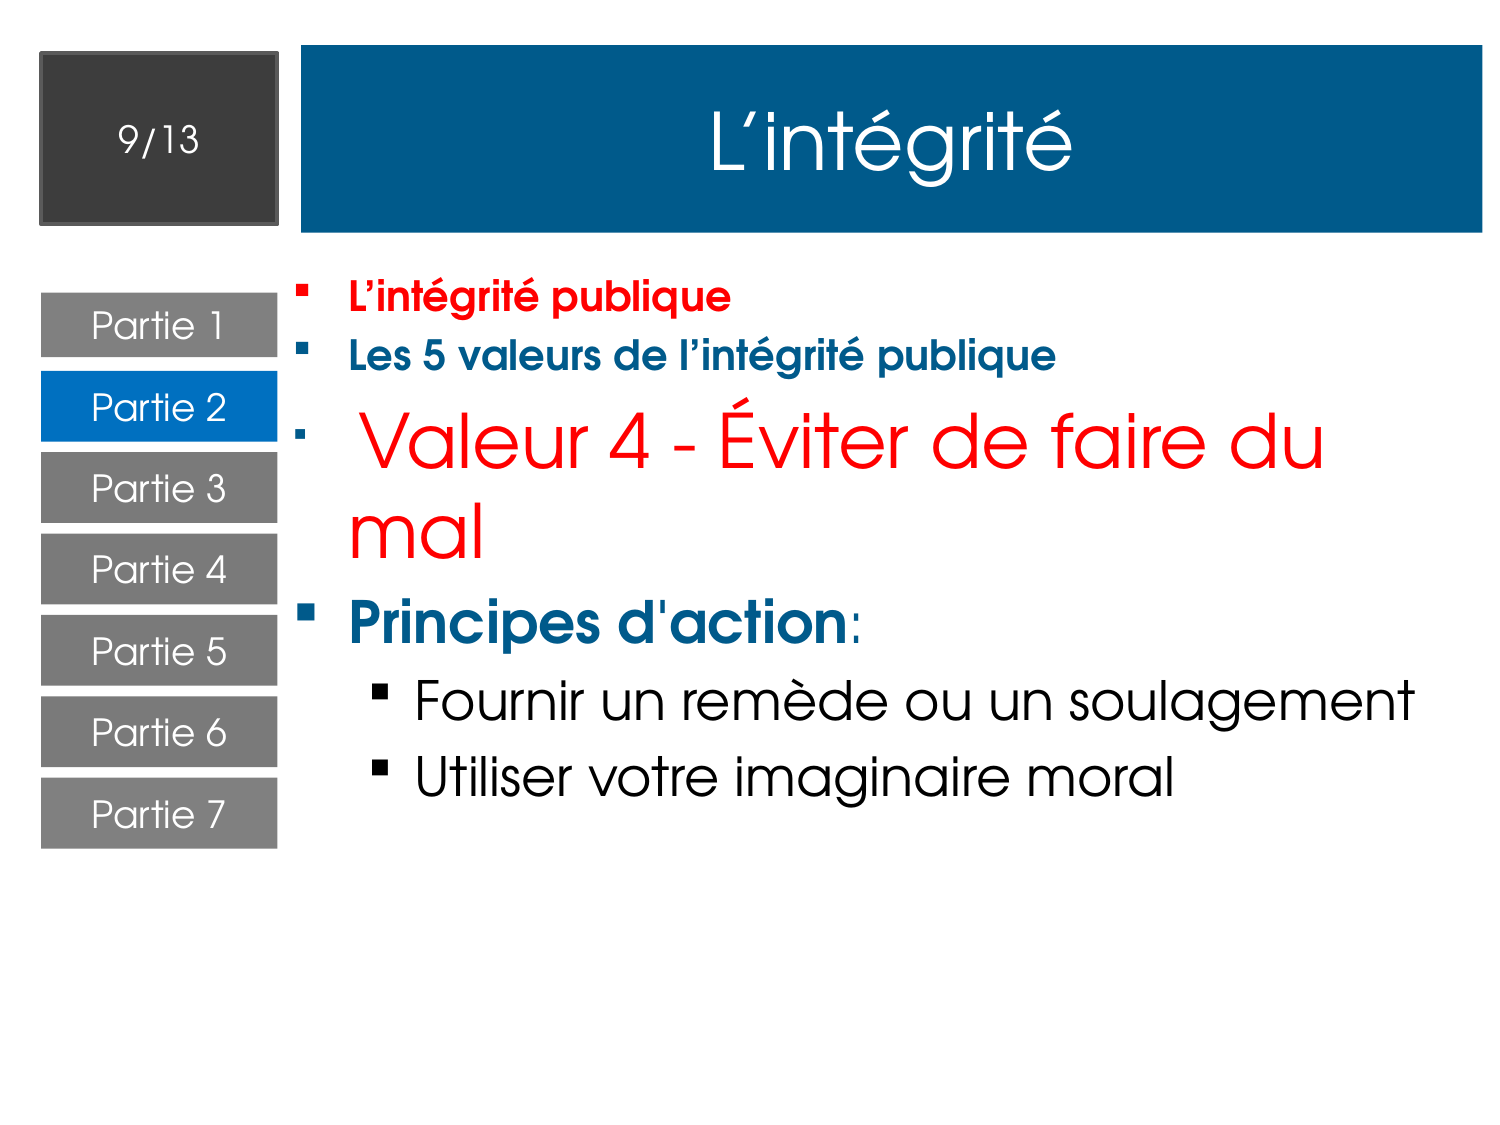

# L’intégrité
9/13
L’intégrité publique
Les 5 valeurs de l’intégrité publique
 Valeur 4 - Éviter de faire du mal
Principes d'action:
Fournir un remède ou un soulagement
Utiliser votre imaginaire moral
Partie 1
Partie 2
Partie 3
Partie 4
Partie 5
Partie 6
Partie 7